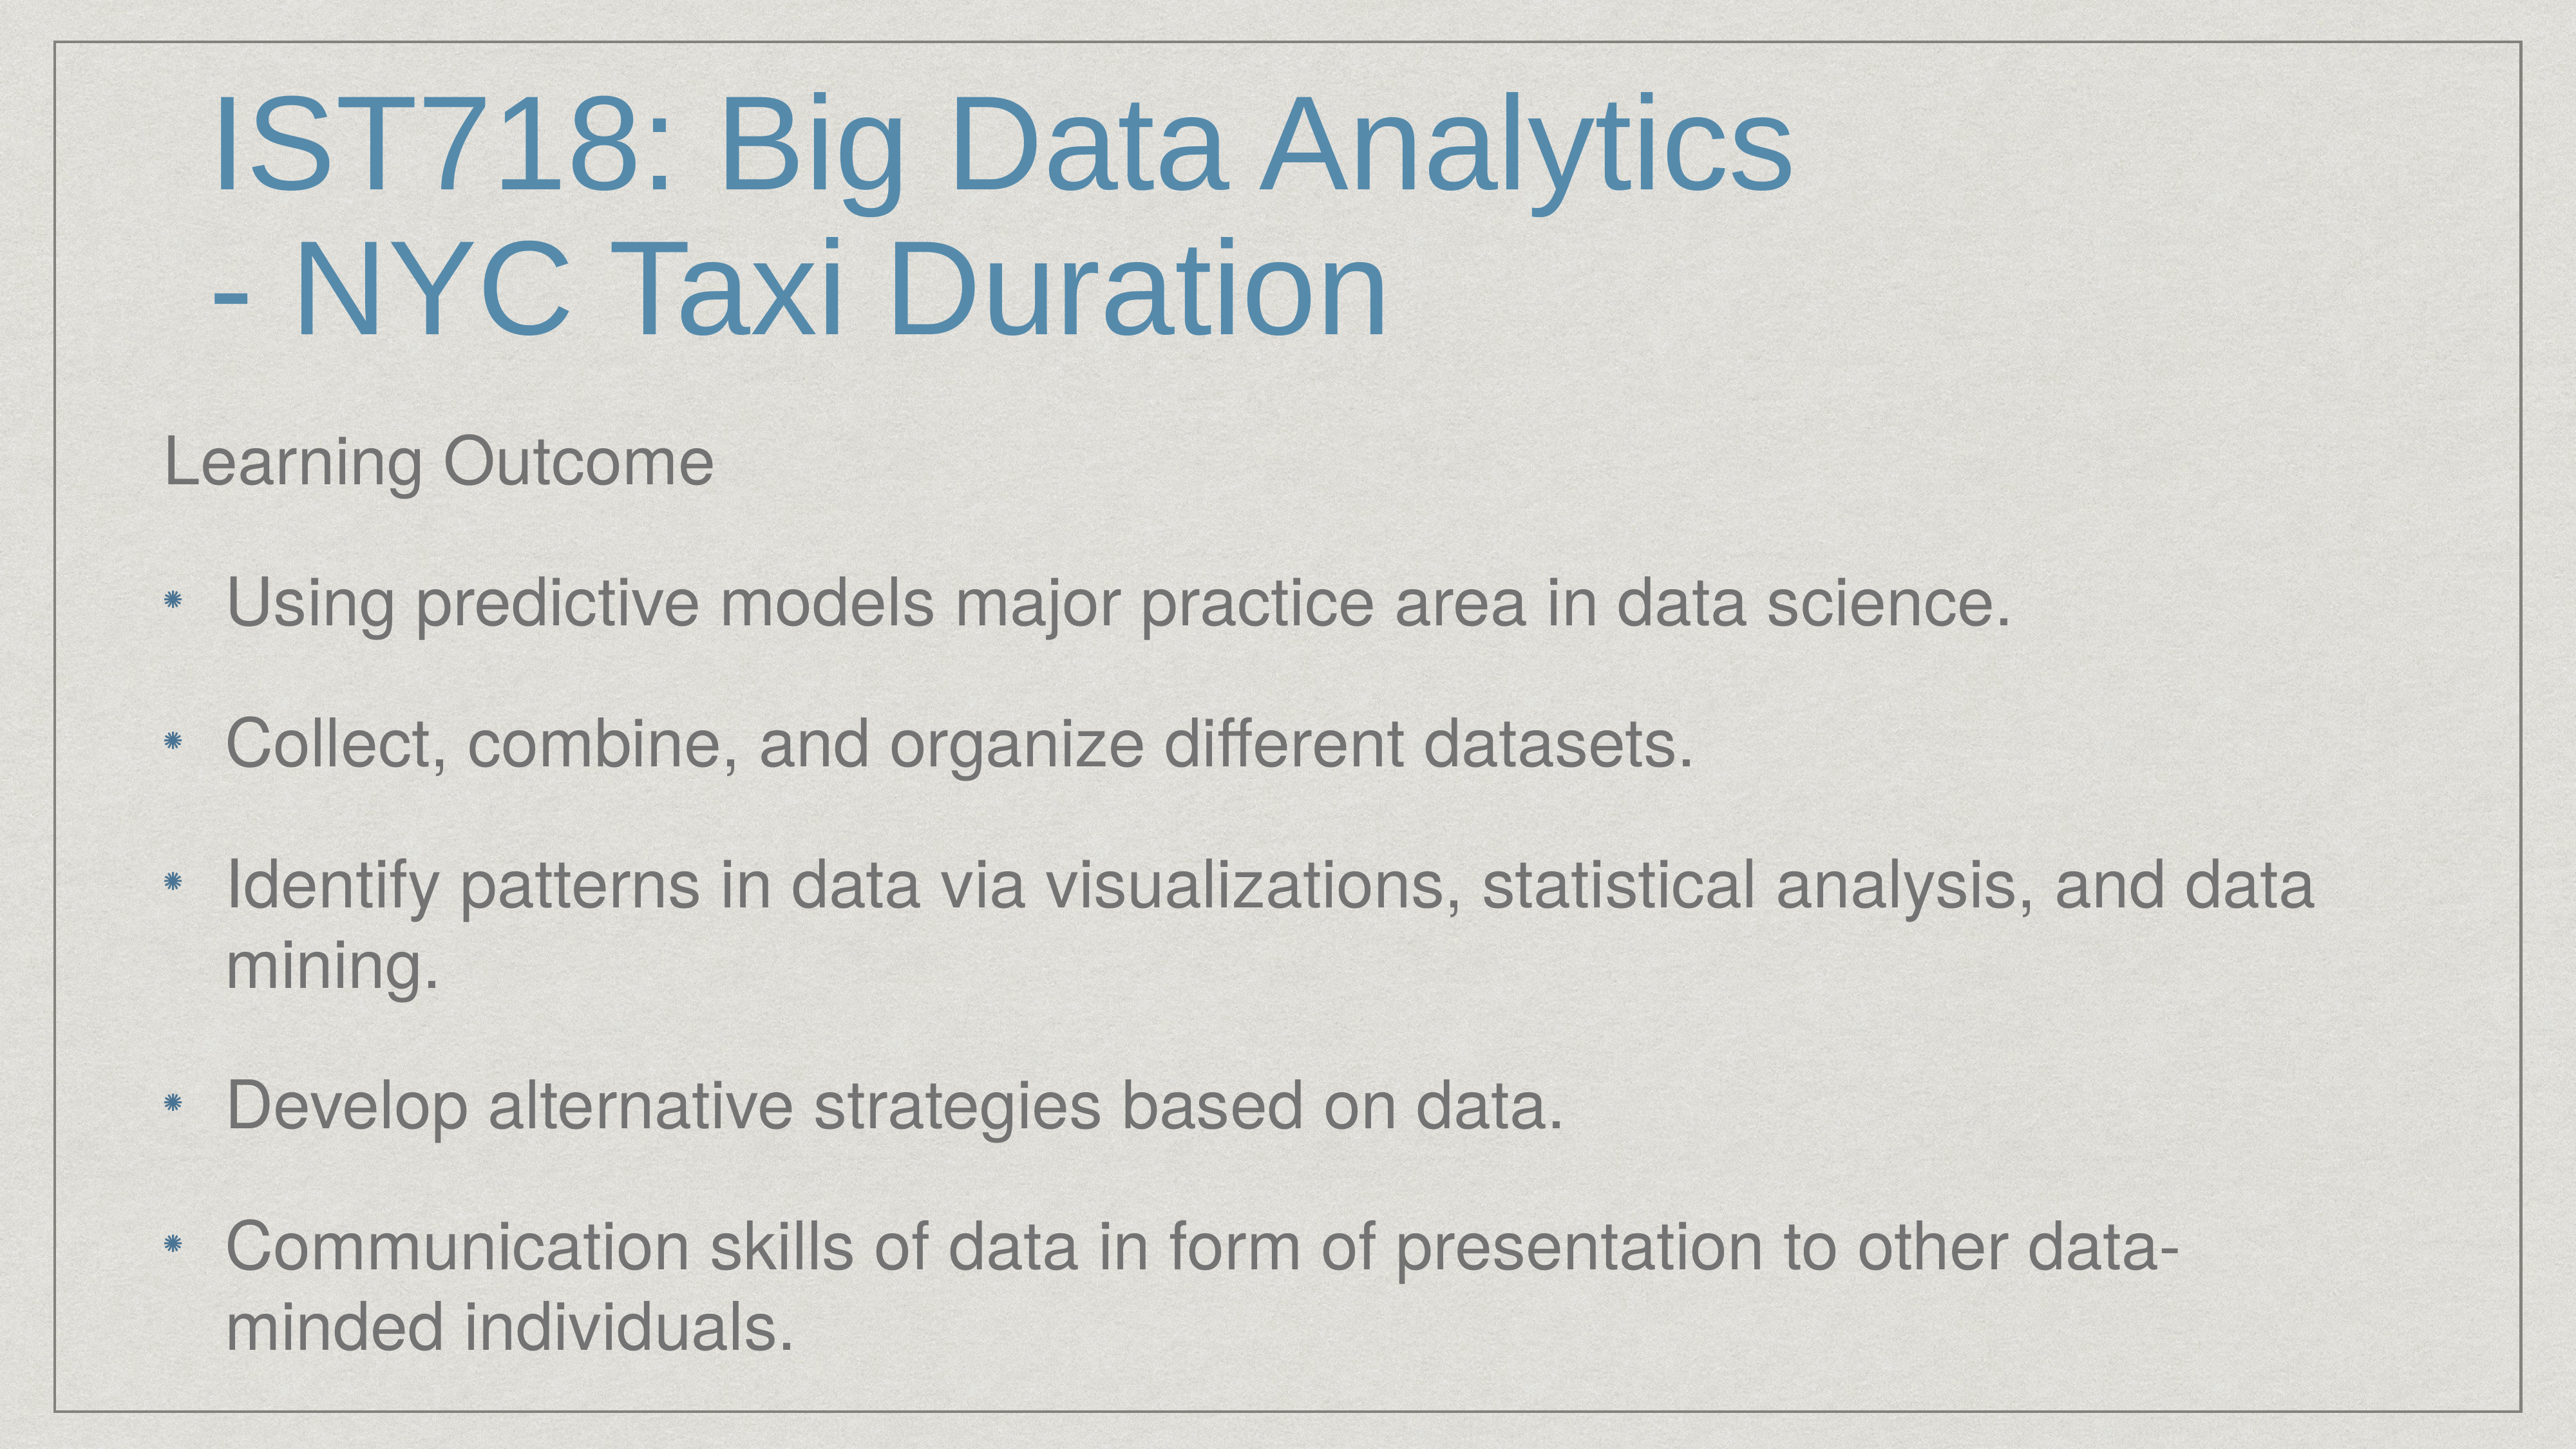

# IST718: Big Data Analytics - NYC Taxi Duration
Learning Outcome
Using predictive models major practice area in data science.
Collect, combine, and organize different datasets.
Identify patterns in data via visualizations, statistical analysis, and data mining.
Develop alternative strategies based on data.
Communication skills of data in form of presentation to other data-minded individuals.